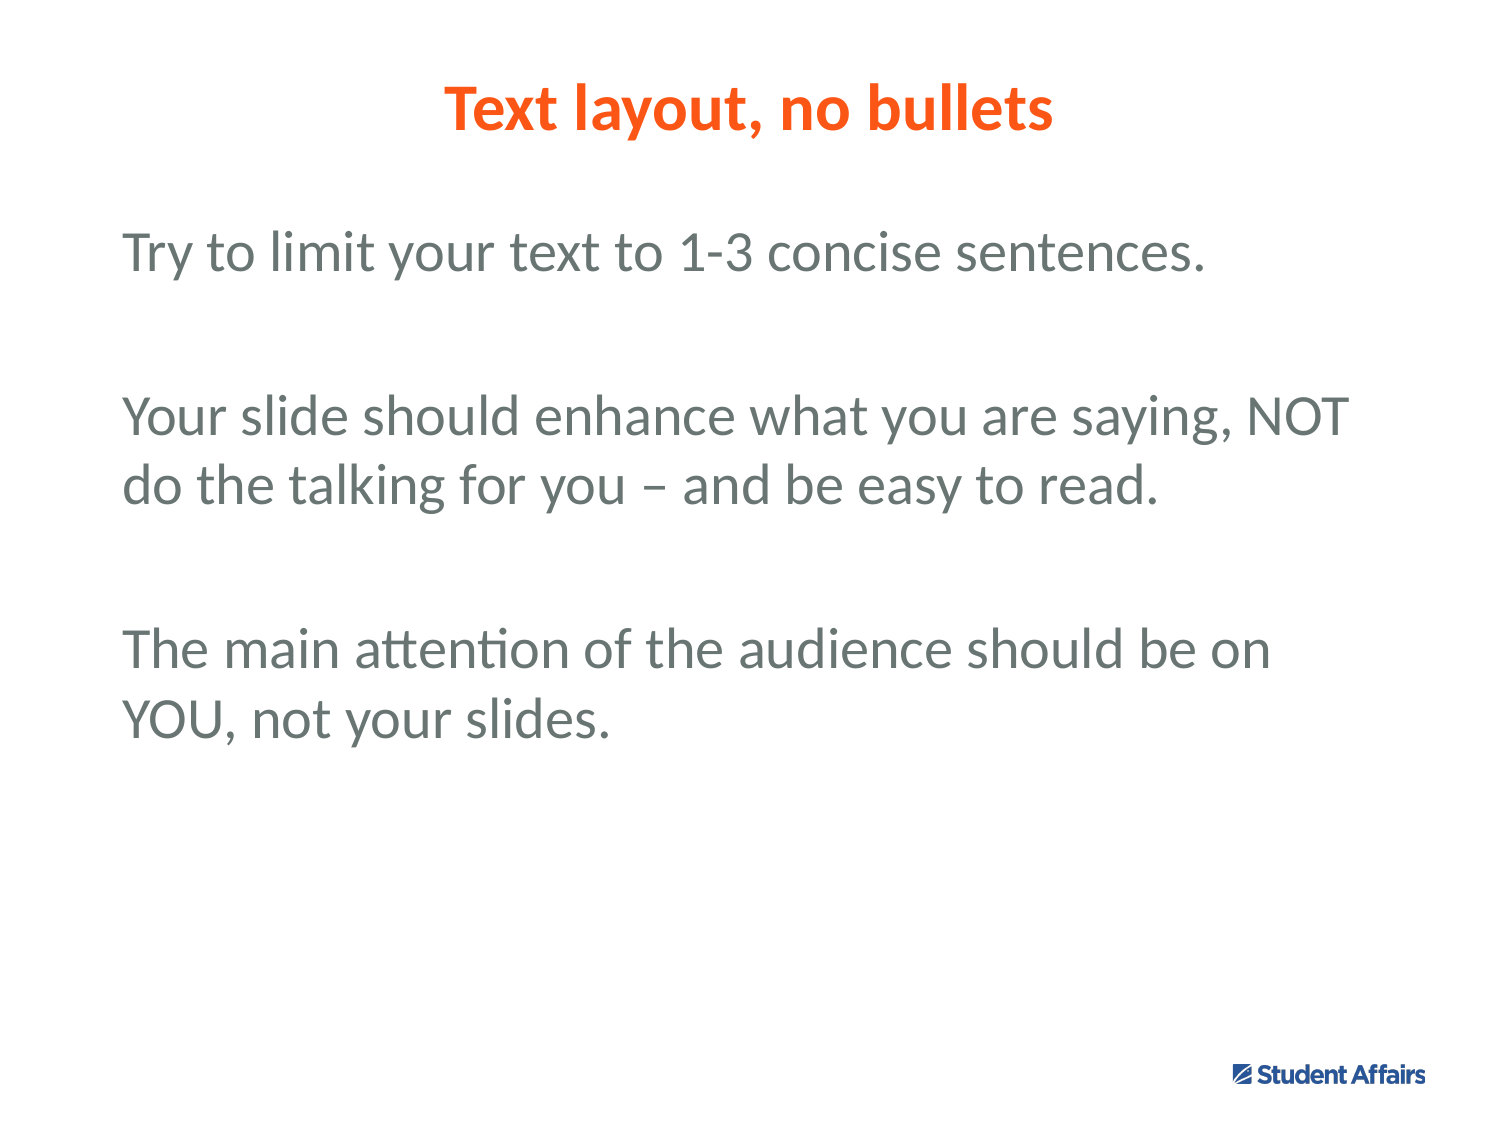

Text layout, no bullets
Try to limit your text to 1-3 concise sentences.

Your slide should enhance what you are saying, NOT do the talking for you – and be easy to read.

The main attention of the audience should be on YOU, not your slides.